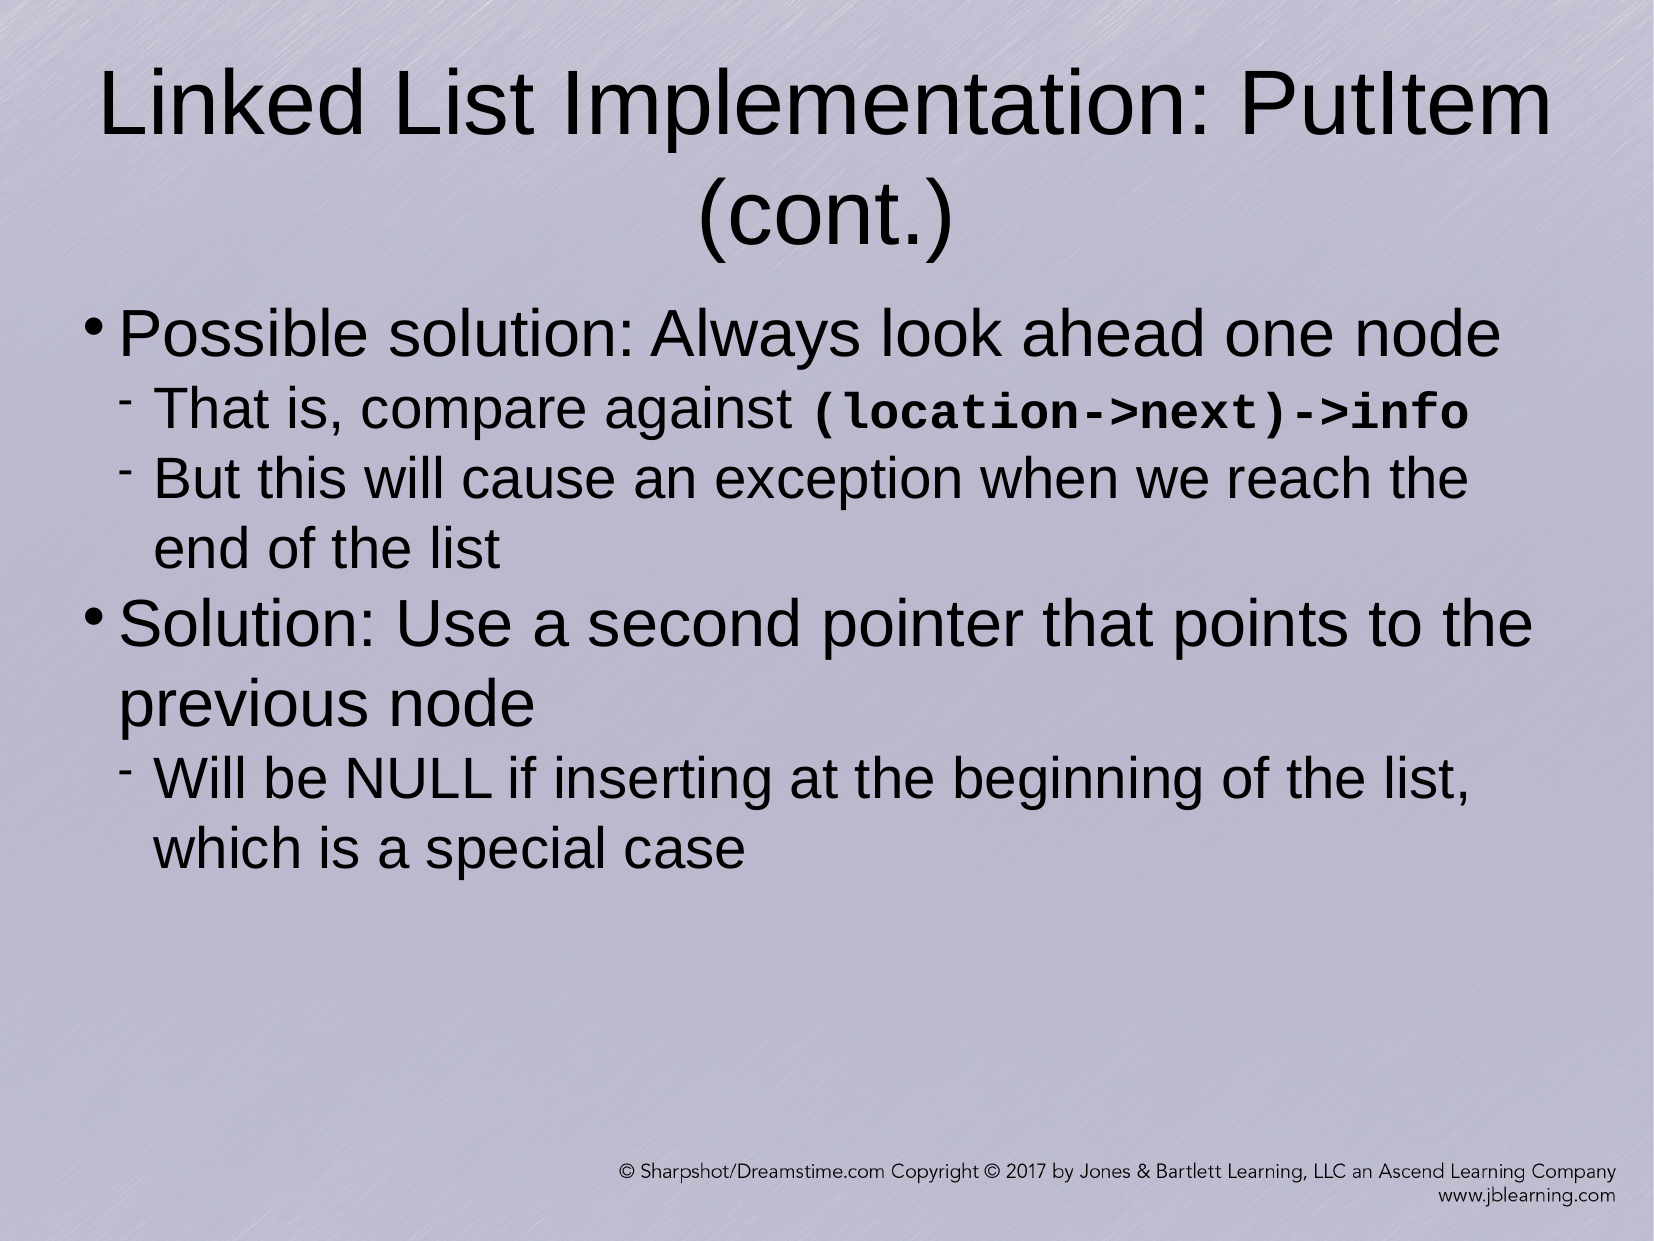

Linked List Implementation: PutItem (cont.)
Possible solution: Always look ahead one node
That is, compare against (location->next)->info
But this will cause an exception when we reach the end of the list
Solution: Use a second pointer that points to the previous node
Will be NULL if inserting at the beginning of the list, which is a special case